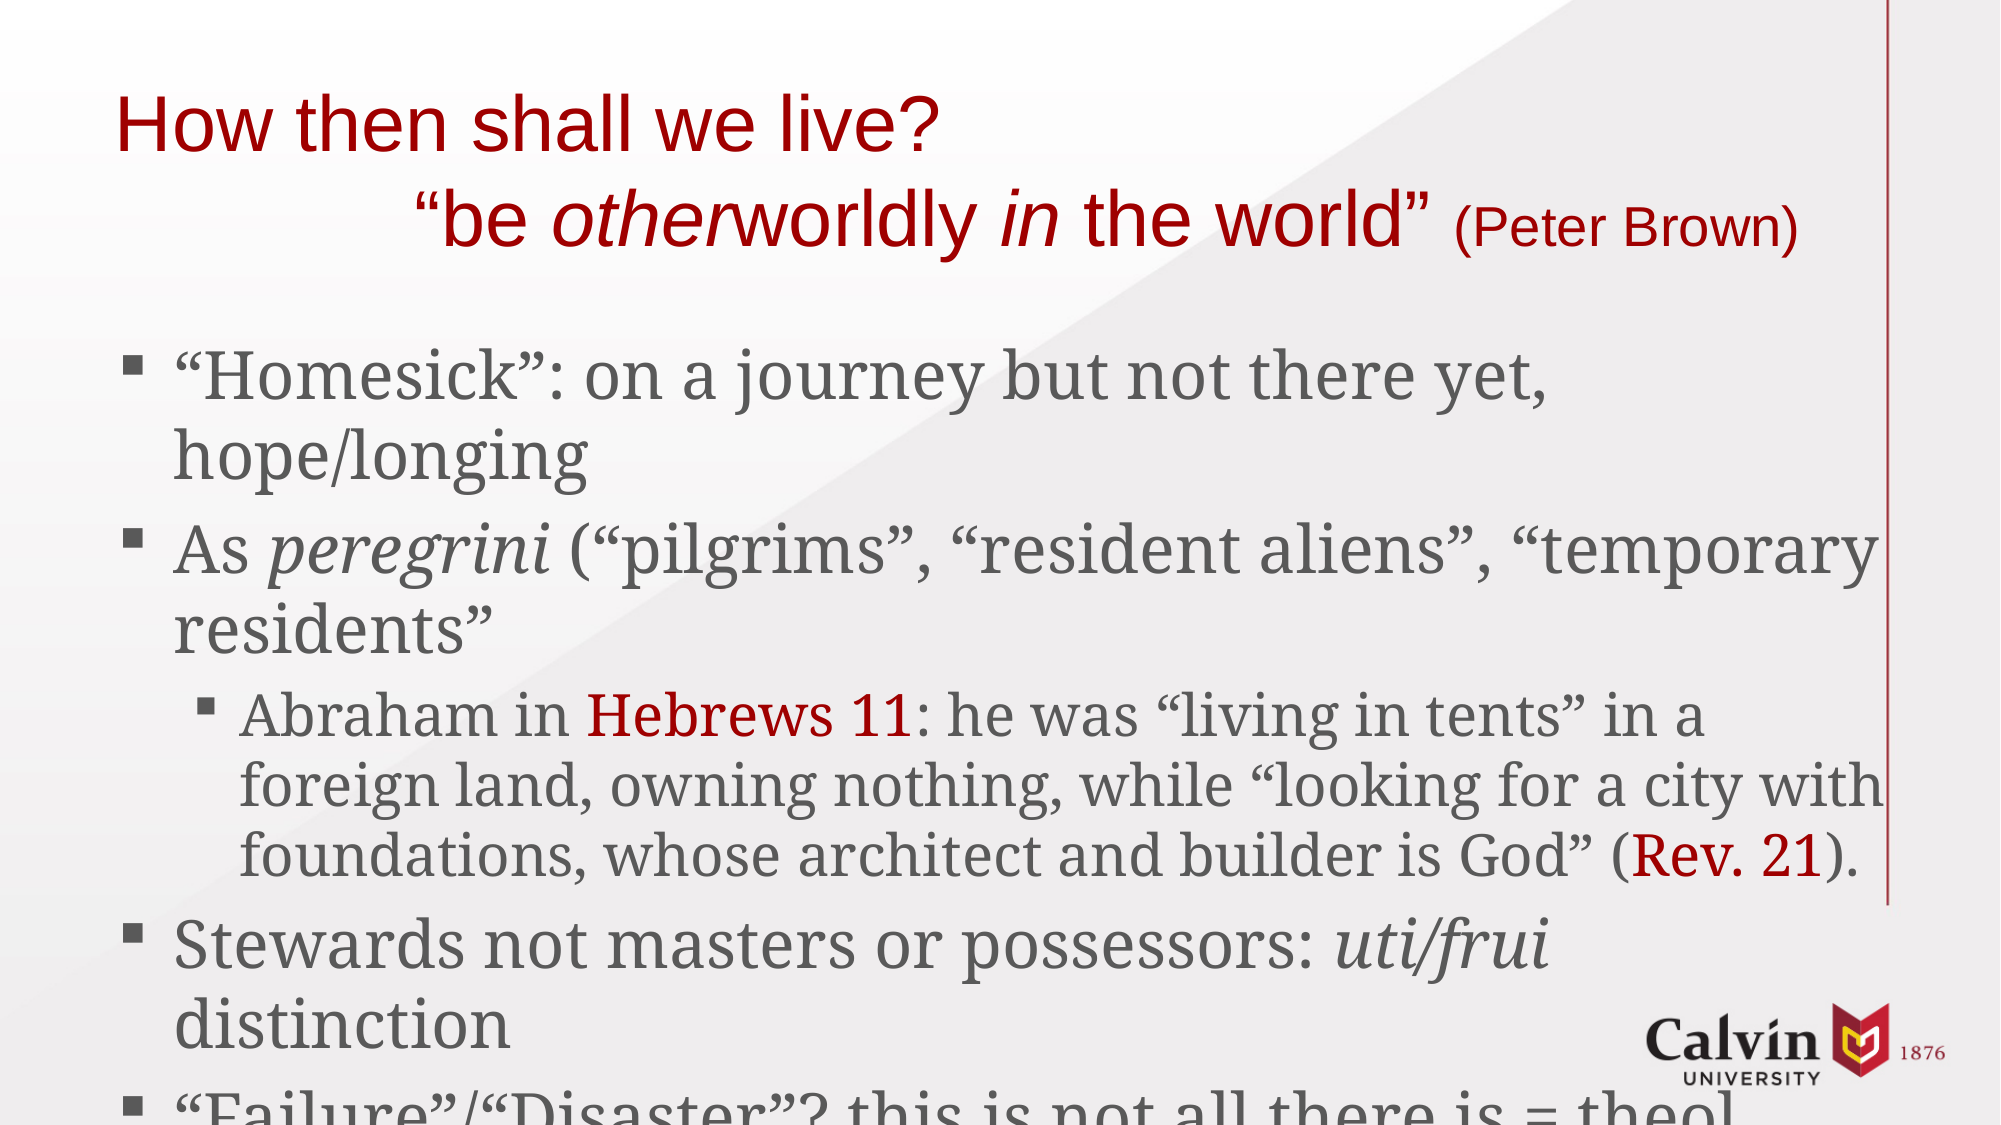

# How then shall we live? “be otherworldly in the world” (Peter Brown)

“Homesick”: on a journey but not there yet, hope/longing
As peregrini (“pilgrims”, “resident aliens”, “temporary residents”
Abraham in Hebrews 11: he was “living in tents” in a foreign land, owning nothing, while “looking for a city with foundations, whose architect and builder is God” (Rev. 21).
Stewards not masters or possessors: uti/frui distinction
“Failure”/“Disaster”? this is not all there is = theol. hope